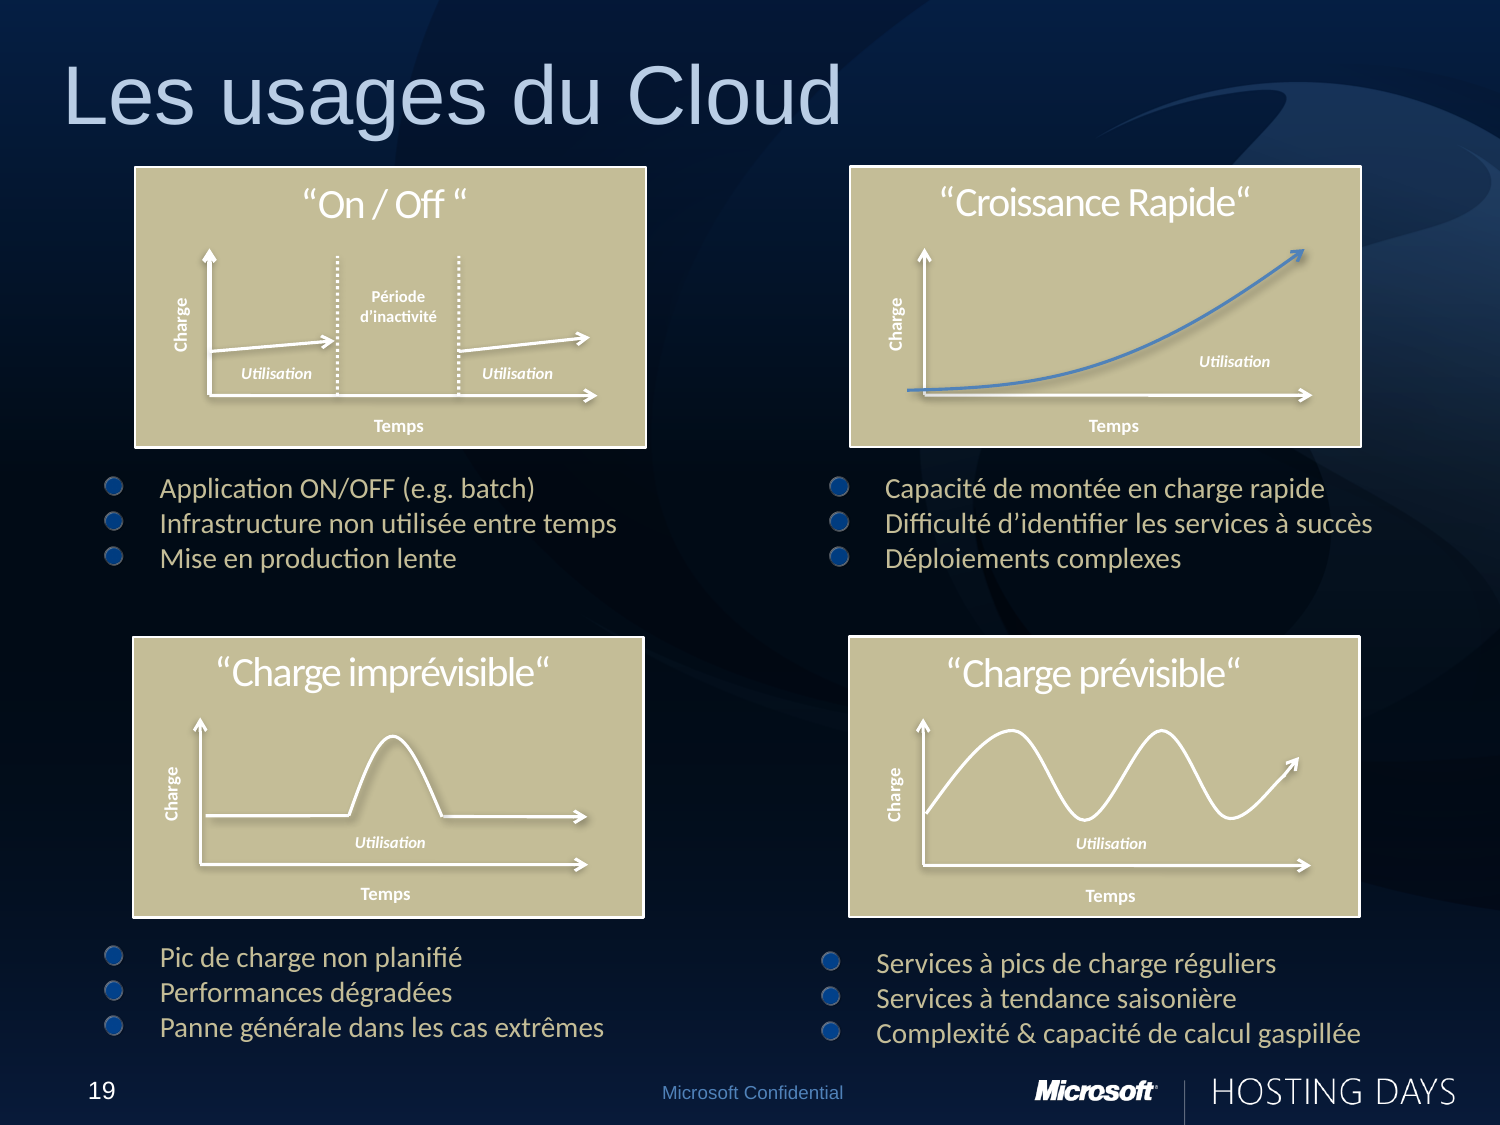

Les usages du Cloud

“Croissance Rapide“
Charge
Utilisation
Temps
Capacité de montée en charge rapide
Difficulté d’identifier les services à succès
Déploiements complexes

“On / Off “
Période
d’inactivité
Charge
Utilisation
Utilisation
Temps
Application ON/OFF (e.g. batch)
Infrastructure non utilisée entre temps
Mise en production lente

“Charge prévisible“

Charge
Utilisation
Temps
Services à pics de charge réguliers
Services à tendance saisonière
Complexité & capacité de calcul gaspillée

“Charge imprévisible“

Charge
Utilisation
Temps
Pic de charge non planifié
Performances dégradées
Panne générale dans les cas extrêmes